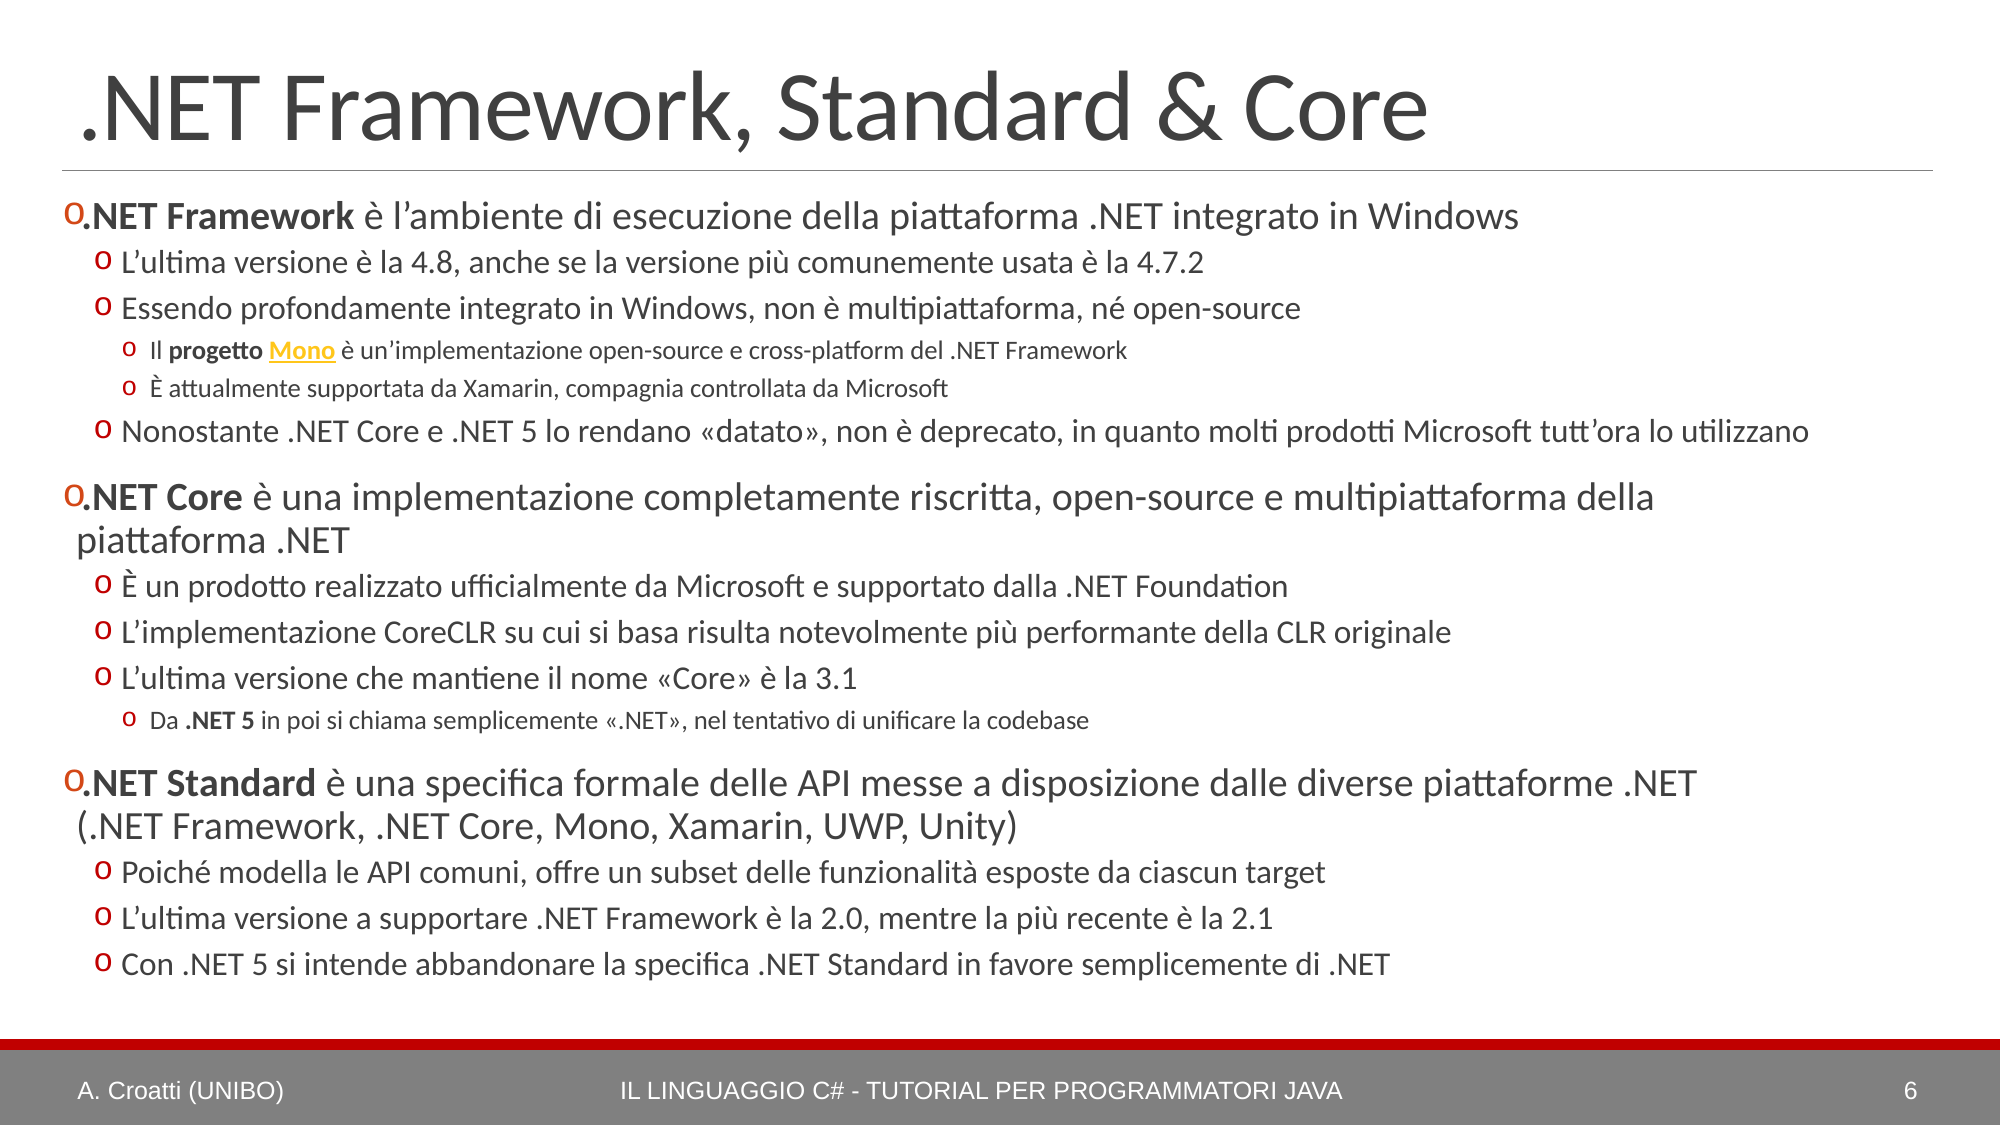

# .NET Framework, Standard & Core
.NET Framework è l’ambiente di esecuzione della piattaforma .NET integrato in Windows
L’ultima versione è la 4.8, anche se la versione più comunemente usata è la 4.7.2
Essendo profondamente integrato in Windows, non è multipiattaforma, né open-source
Il progetto Mono è un’implementazione open-source e cross-platform del .NET Framework
È attualmente supportata da Xamarin, compagnia controllata da Microsoft
Nonostante .NET Core e .NET 5 lo rendano «datato», non è deprecato, in quanto molti prodotti Microsoft tutt’ora lo utilizzano
.NET Core è una implementazione completamente riscritta, open-source e multipiattaforma della piattaforma .NET
È un prodotto realizzato ufficialmente da Microsoft e supportato dalla .NET Foundation
L’implementazione CoreCLR su cui si basa risulta notevolmente più performante della CLR originale
L’ultima versione che mantiene il nome «Core» è la 3.1
Da .NET 5 in poi si chiama semplicemente «.NET», nel tentativo di unificare la codebase
.NET Standard è una specifica formale delle API messe a disposizione dalle diverse piattaforme .NET
(.NET Framework, .NET Core, Mono, Xamarin, UWP, Unity)
Poiché modella le API comuni, offre un subset delle funzionalità esposte da ciascun target
L’ultima versione a supportare .NET Framework è la 2.0, mentre la più recente è la 2.1
Con .NET 5 si intende abbandonare la specifica .NET Standard in favore semplicemente di .NET
A. Croatti (UNIBO)
Il Linguaggio C# - Tutorial per Programmatori Java
6